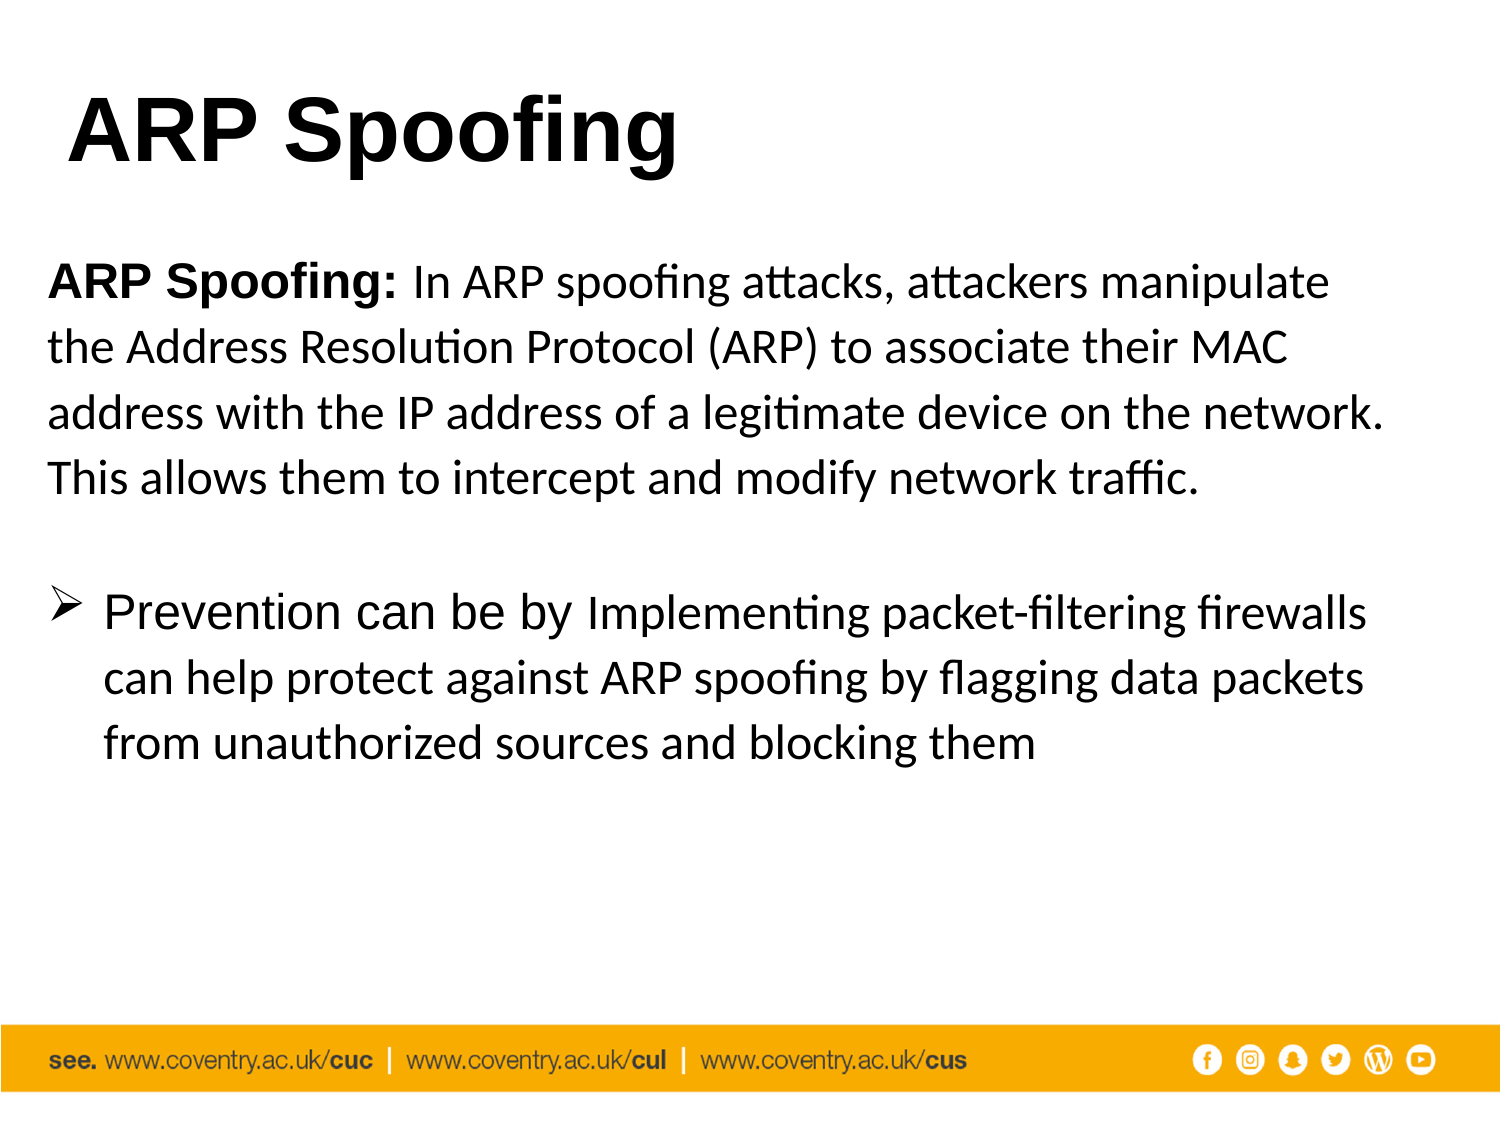

# ARP Spoofing

ARP Spoofing: In ARP spoofing attacks, attackers manipulate the Address Resolution Protocol (ARP) to associate their MAC address with the IP address of a legitimate device on the network. This allows them to intercept and modify network traffic.

Prevention can be by Implementing packet-filtering firewalls can help protect against ARP spoofing by flagging data packets from unauthorized sources and blocking them